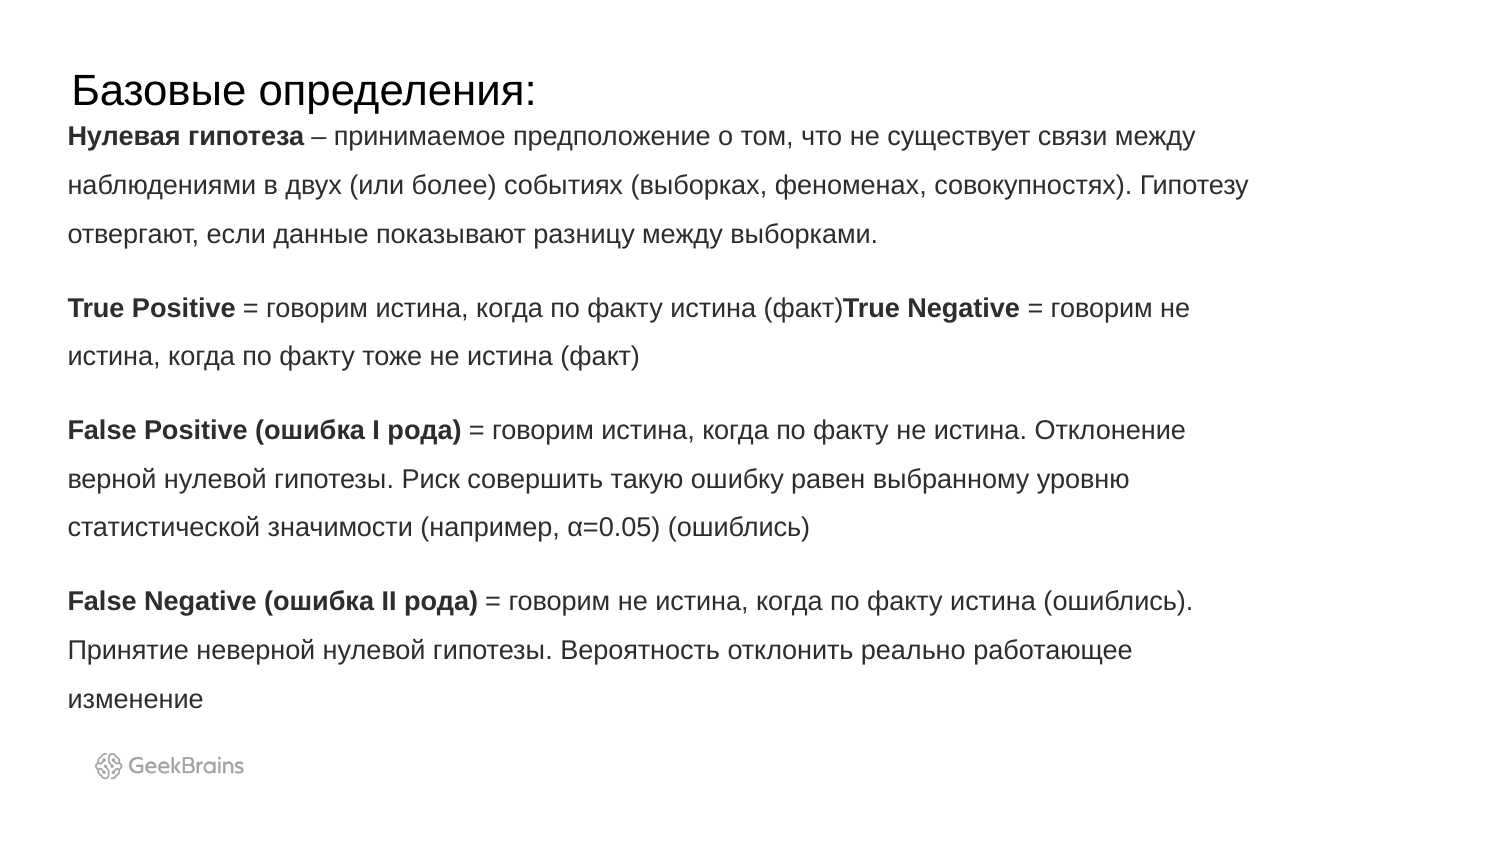

Базовые определения:
Нулевая гипотеза – принимаемое предположение о том, что не существует связи между наблюдениями в двух (или более) событиях (выборках, феноменах, совокупностях). Гипотезу отвергают, если данные показывают разницу между выборками.
True Positive = говорим истина, когда по факту истина (факт)True Negative = говорим не истина, когда по факту тоже не истина (факт)
False Positive (ошибка I рода) = говорим истина, когда по факту не истина. Отклонение верной нулевой гипотезы. Риск совершить такую ошибку равен выбранному уровню статистической значимости (например, α=0.05) (ошиблись)
False Negative (ошибка II рода) = говорим не истина, когда по факту истина (ошиблись). Принятие неверной нулевой гипотезы. Вероятность отклонить реально работающее изменение